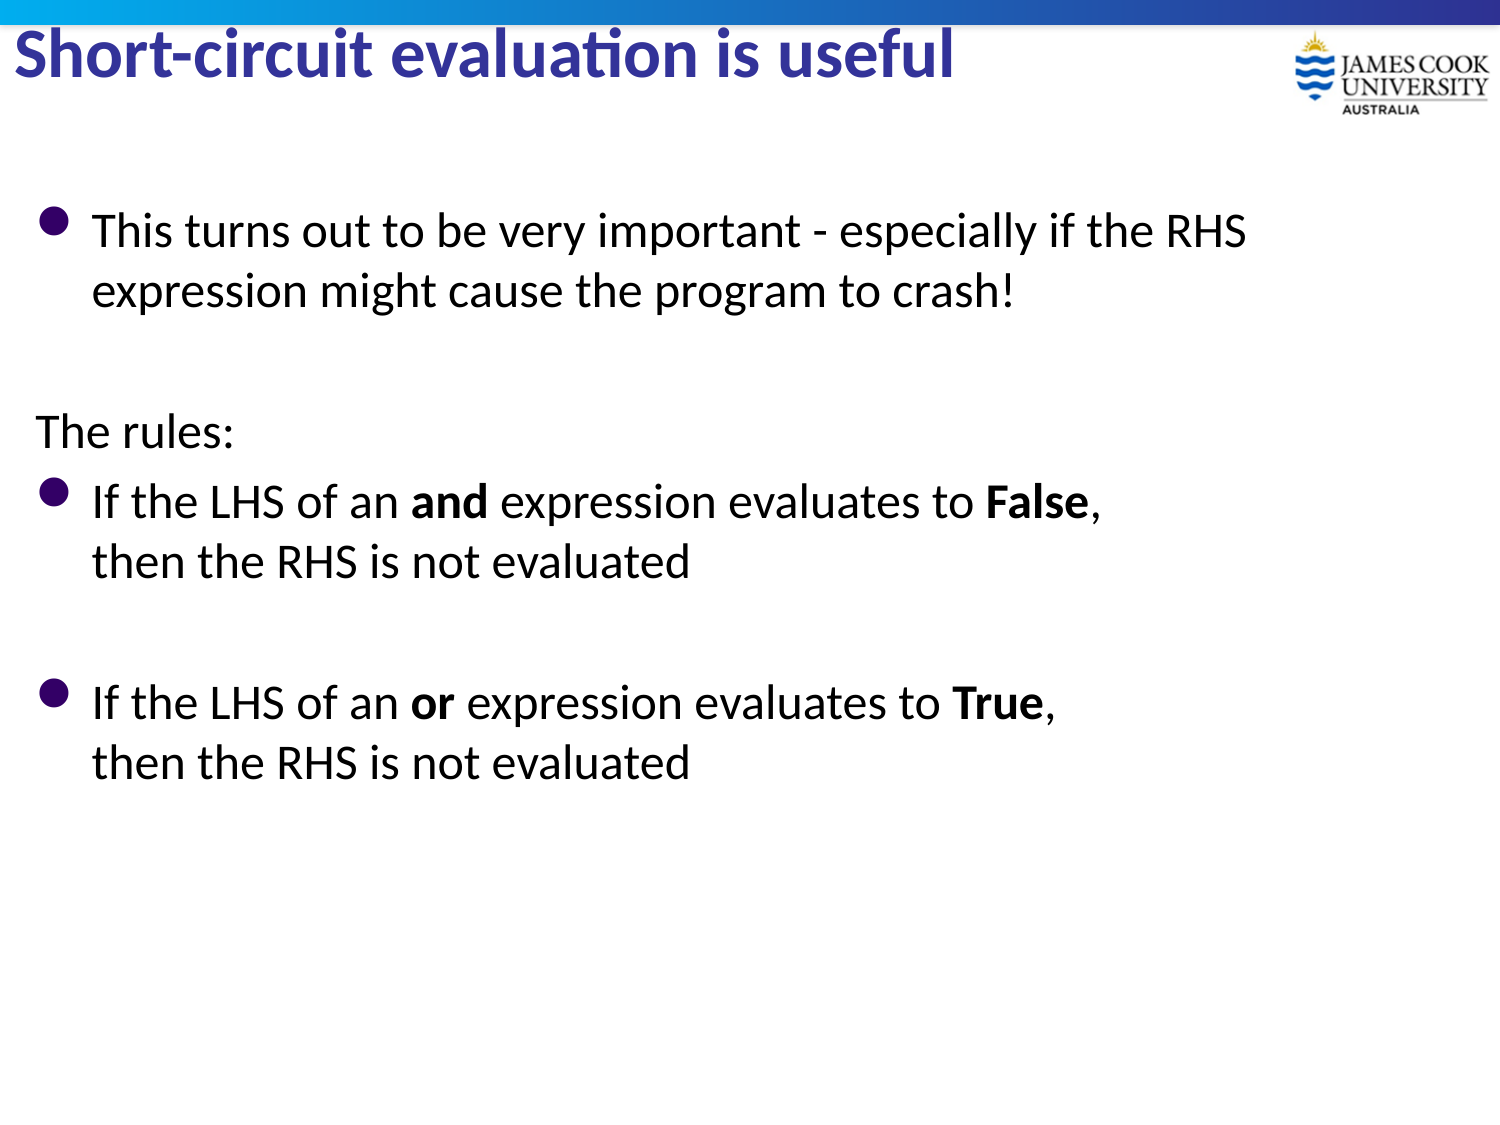

# Short-circuit evaluation is useful
This turns out to be very important - especially if the RHS expression might cause the program to crash!

The rules:
If the LHS of an and expression evaluates to False,
then the RHS is not evaluated

If the LHS of an or expression evaluates to True,
then the RHS is not evaluated